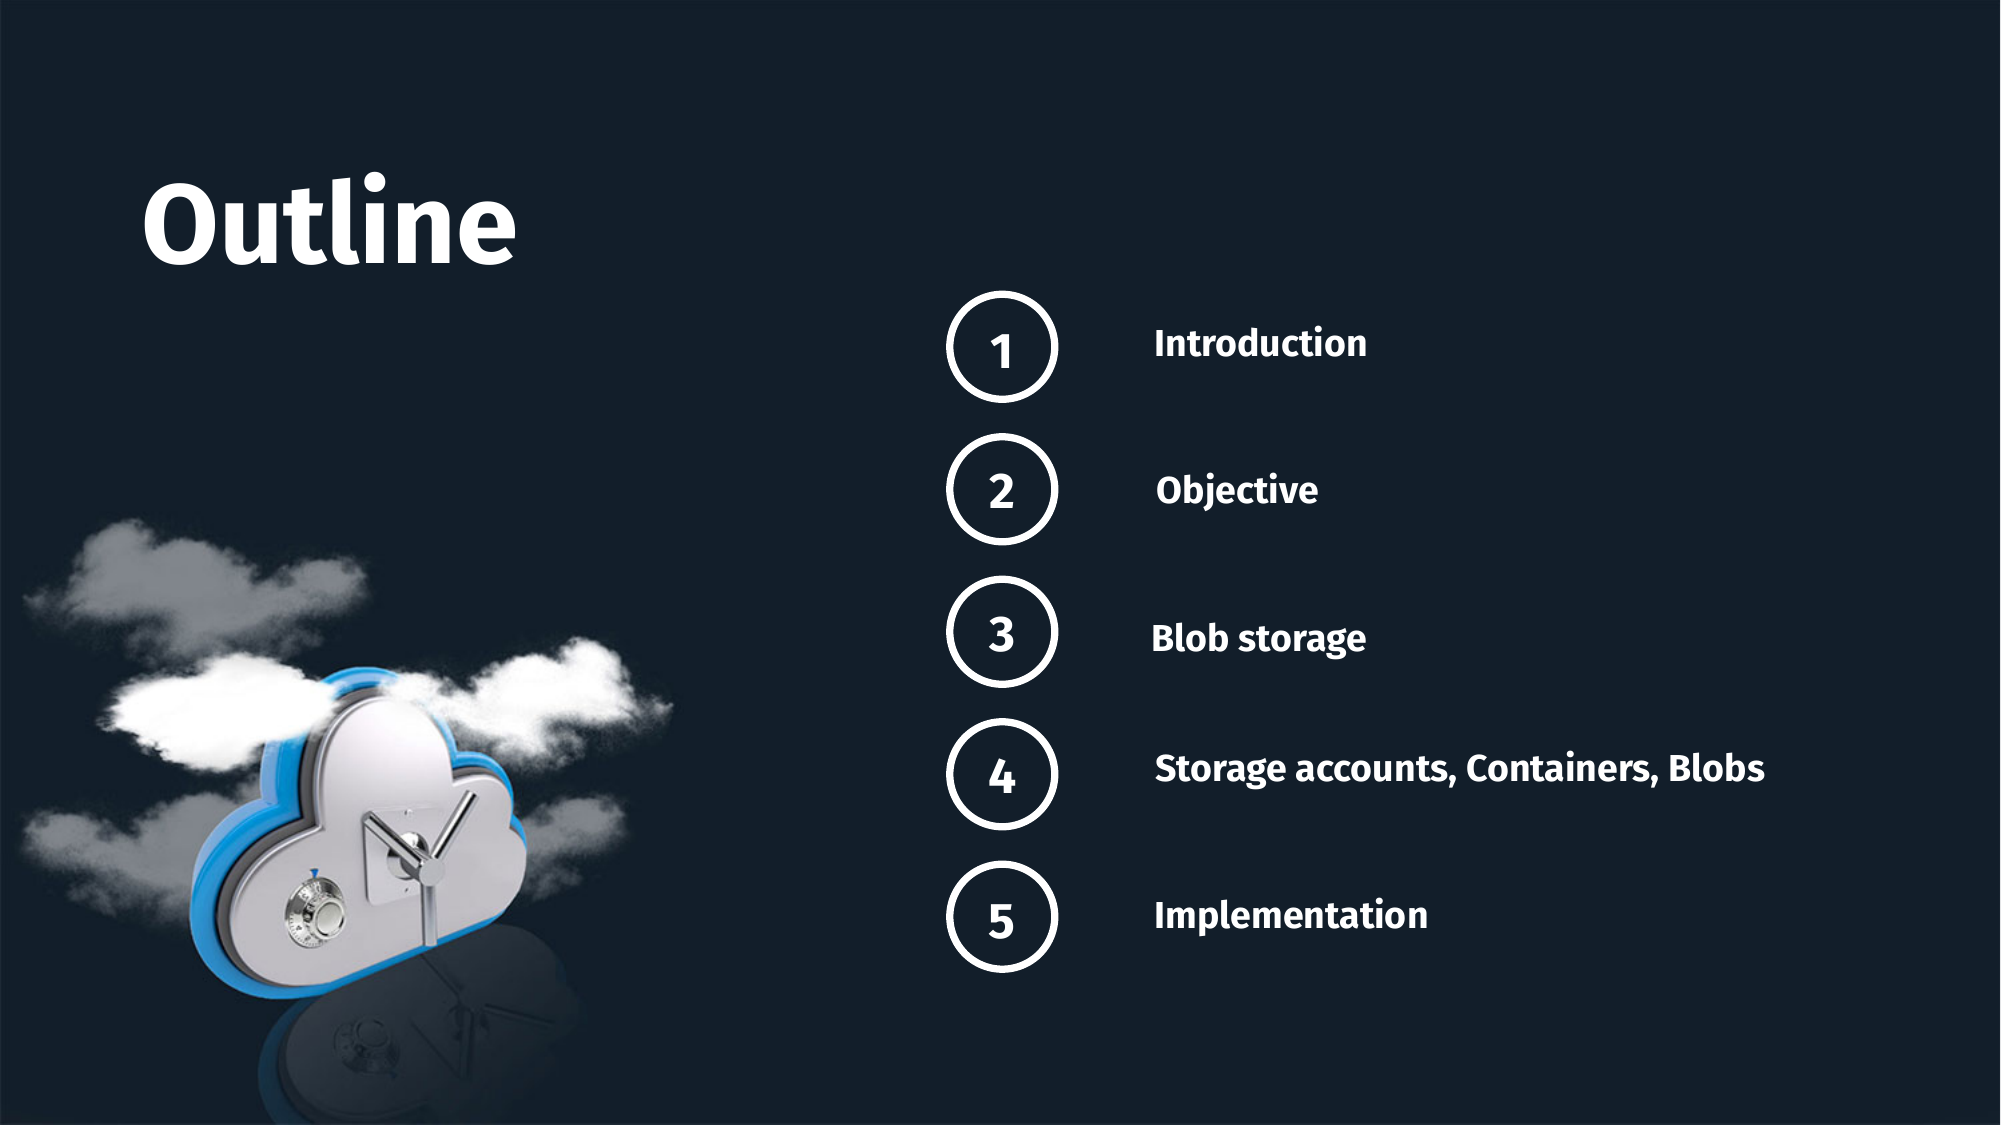

Outline

1
Introduction

2
Objective

3
Blob storage

4
Storage accounts, Containers, Blobs

5
Implementation